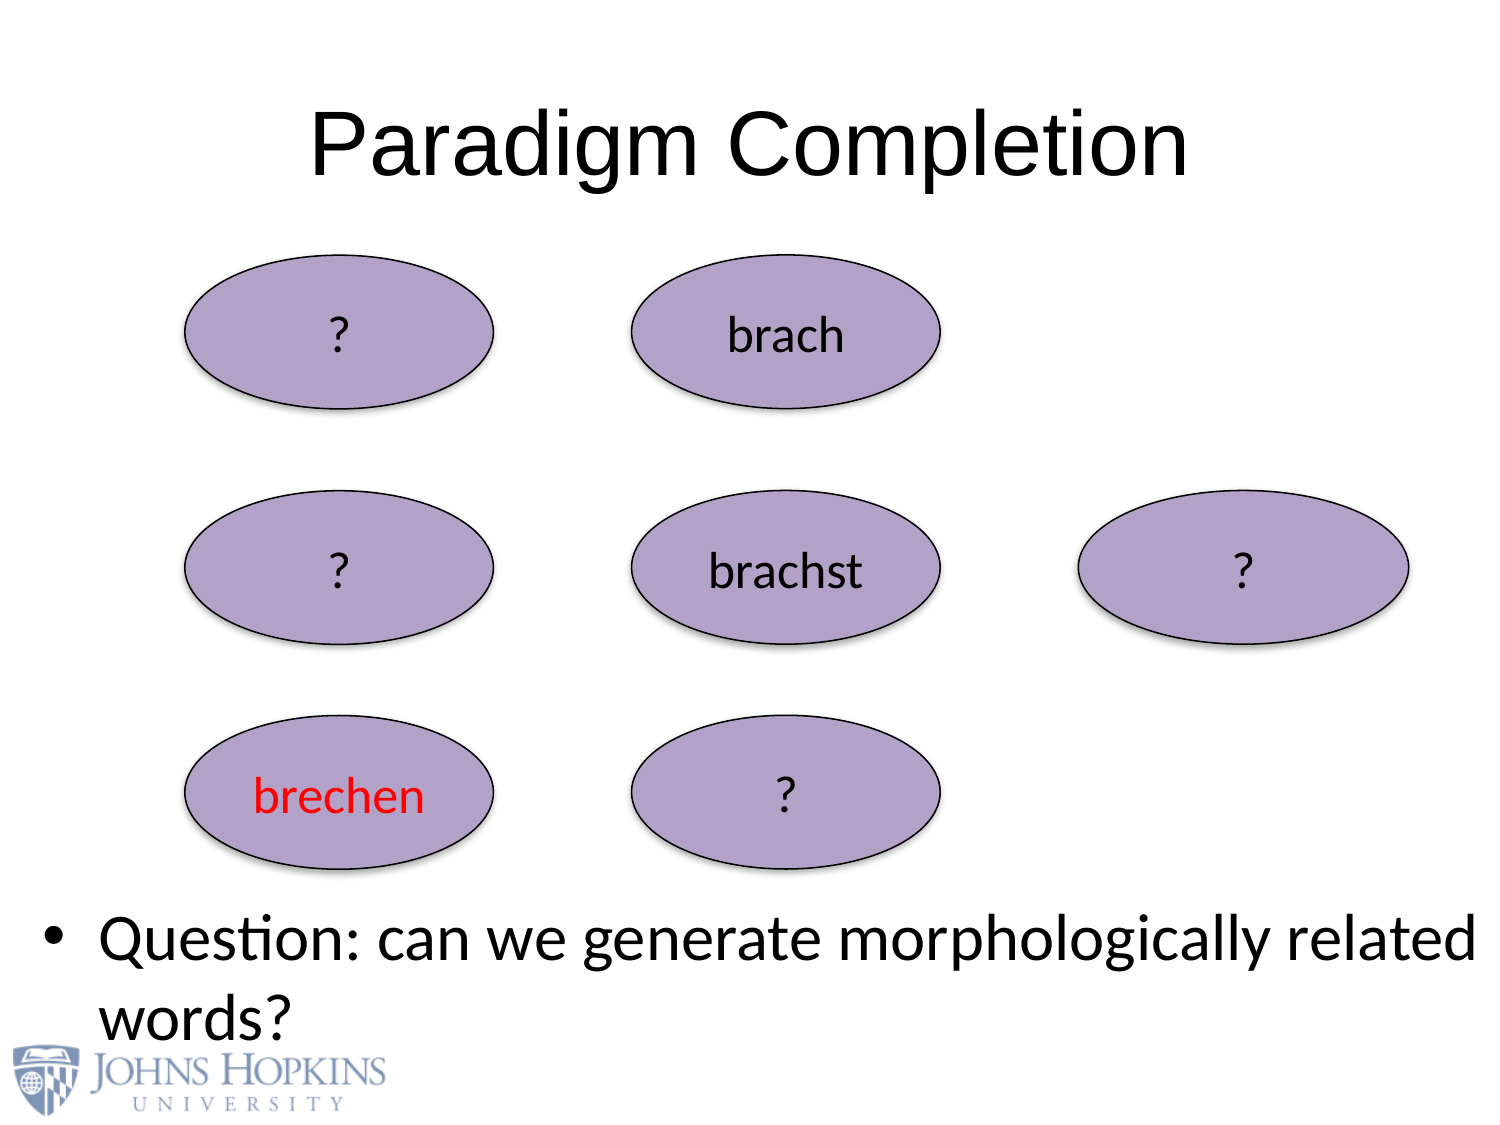

# Paradigm Completion
brach
?
?
brachst
?

Question: can we generate morphologically related words?
?
brechen